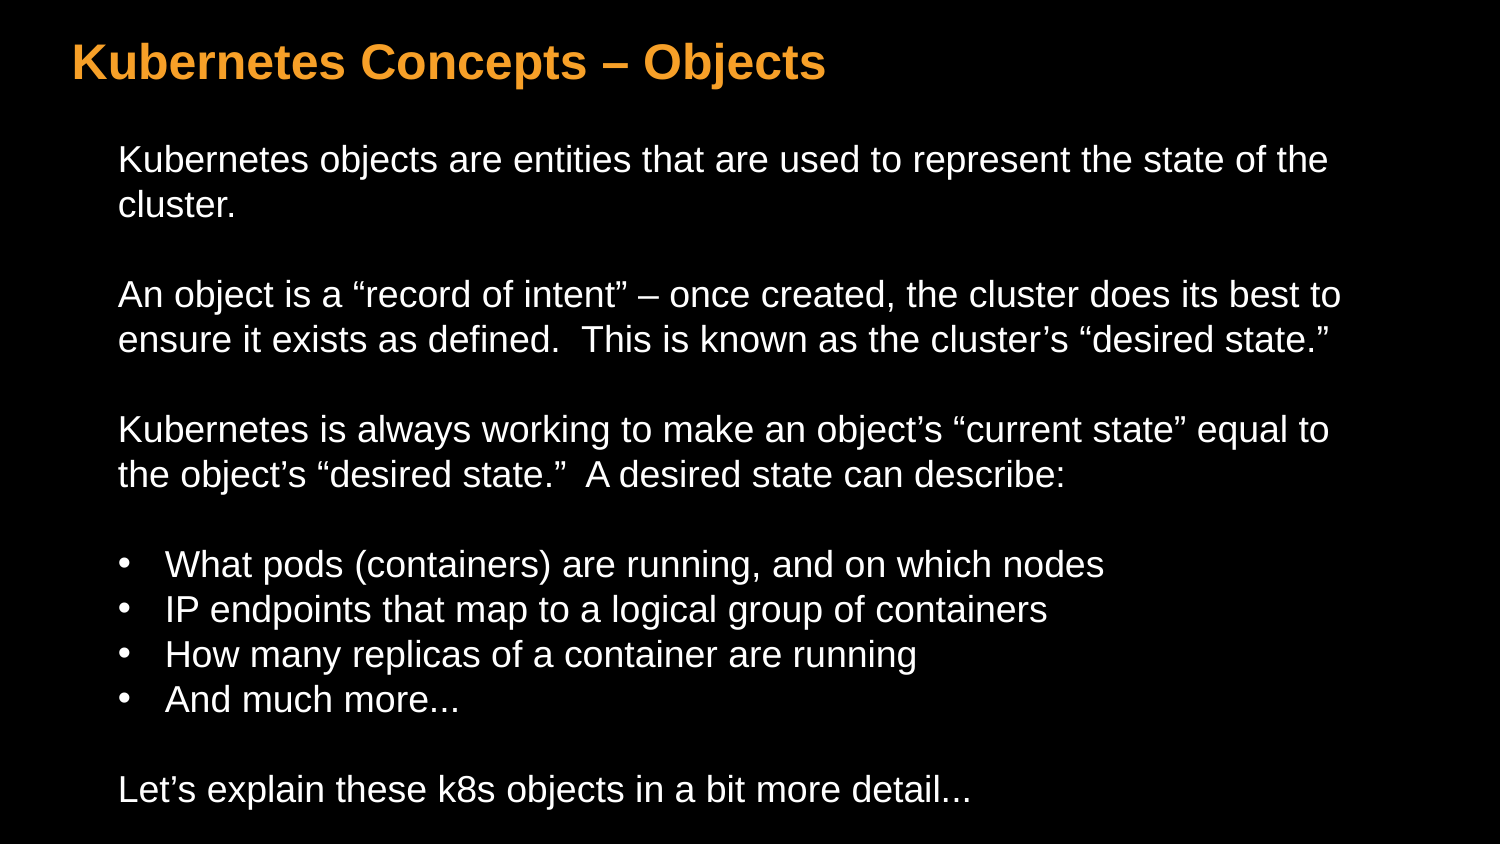

Kubernetes Concepts – Objects
Kubernetes objects are entities that are used to represent the state of the cluster.

An object is a “record of intent” – once created, the cluster does its best to ensure it exists as defined.  This is known as the cluster’s “desired state.”

Kubernetes is always working to make an object’s “current state” equal to the object’s “desired state.”  A desired state can describe:

What pods (containers) are running, and on which nodes
IP endpoints that map to a logical group of containers
How many replicas of a container are running
And much more...

Let’s explain these k8s objects in a bit more detail...